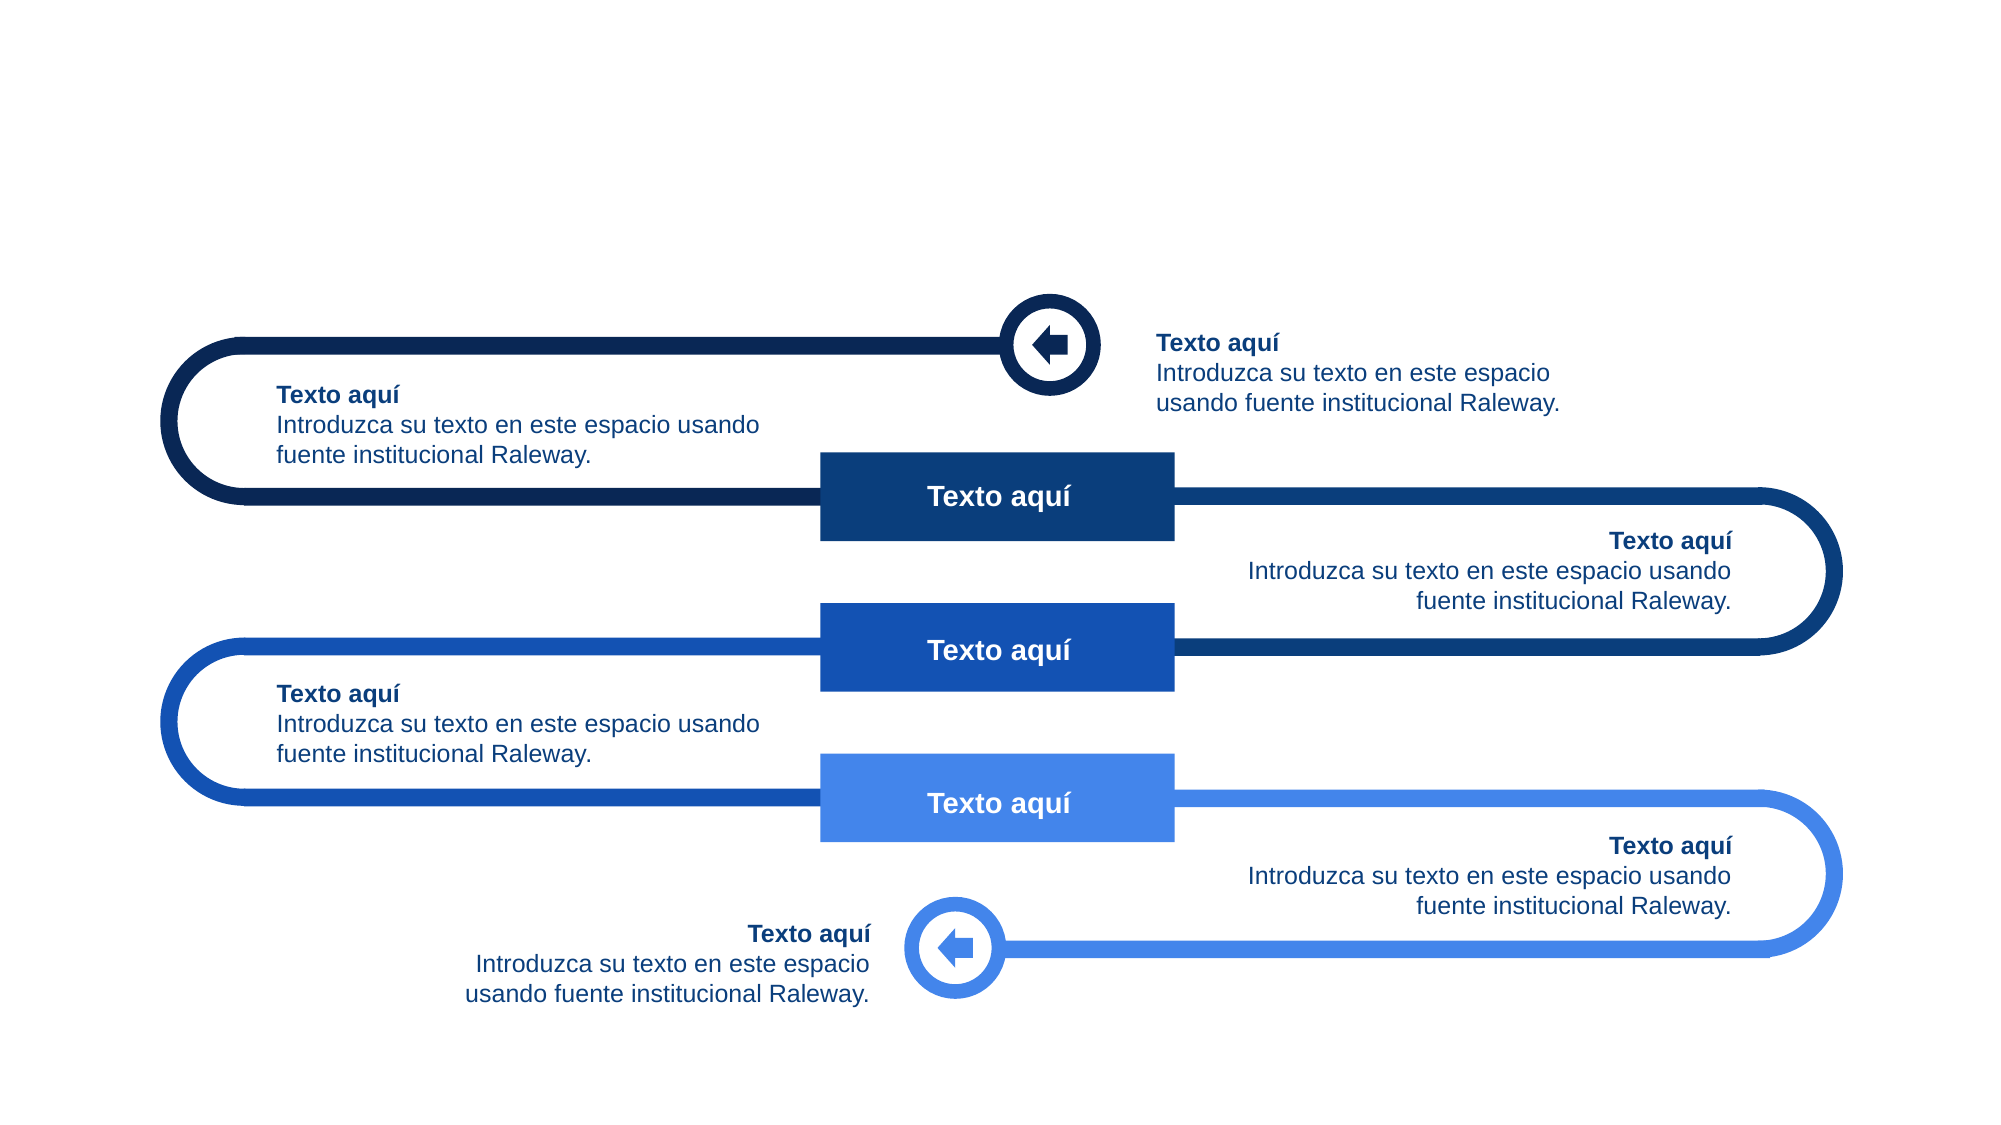

#

Texto aquí
Introduzca su texto en este espacio usando fuente institucional Raleway.

Texto aquí
Introduzca su texto en este espacio usando fuente institucional Raleway.
Texto aquí
Texto aquí
Introduzca su texto en este espacio usando fuente institucional Raleway.
Texto aquí
Texto aquí
Introduzca su texto en este espacio usando fuente institucional Raleway.
Texto aquí
Texto aquí
Introduzca su texto en este espacio usando fuente institucional Raleway.

Texto aquí
Introduzca su texto en este espacio usando fuente institucional Raleway.